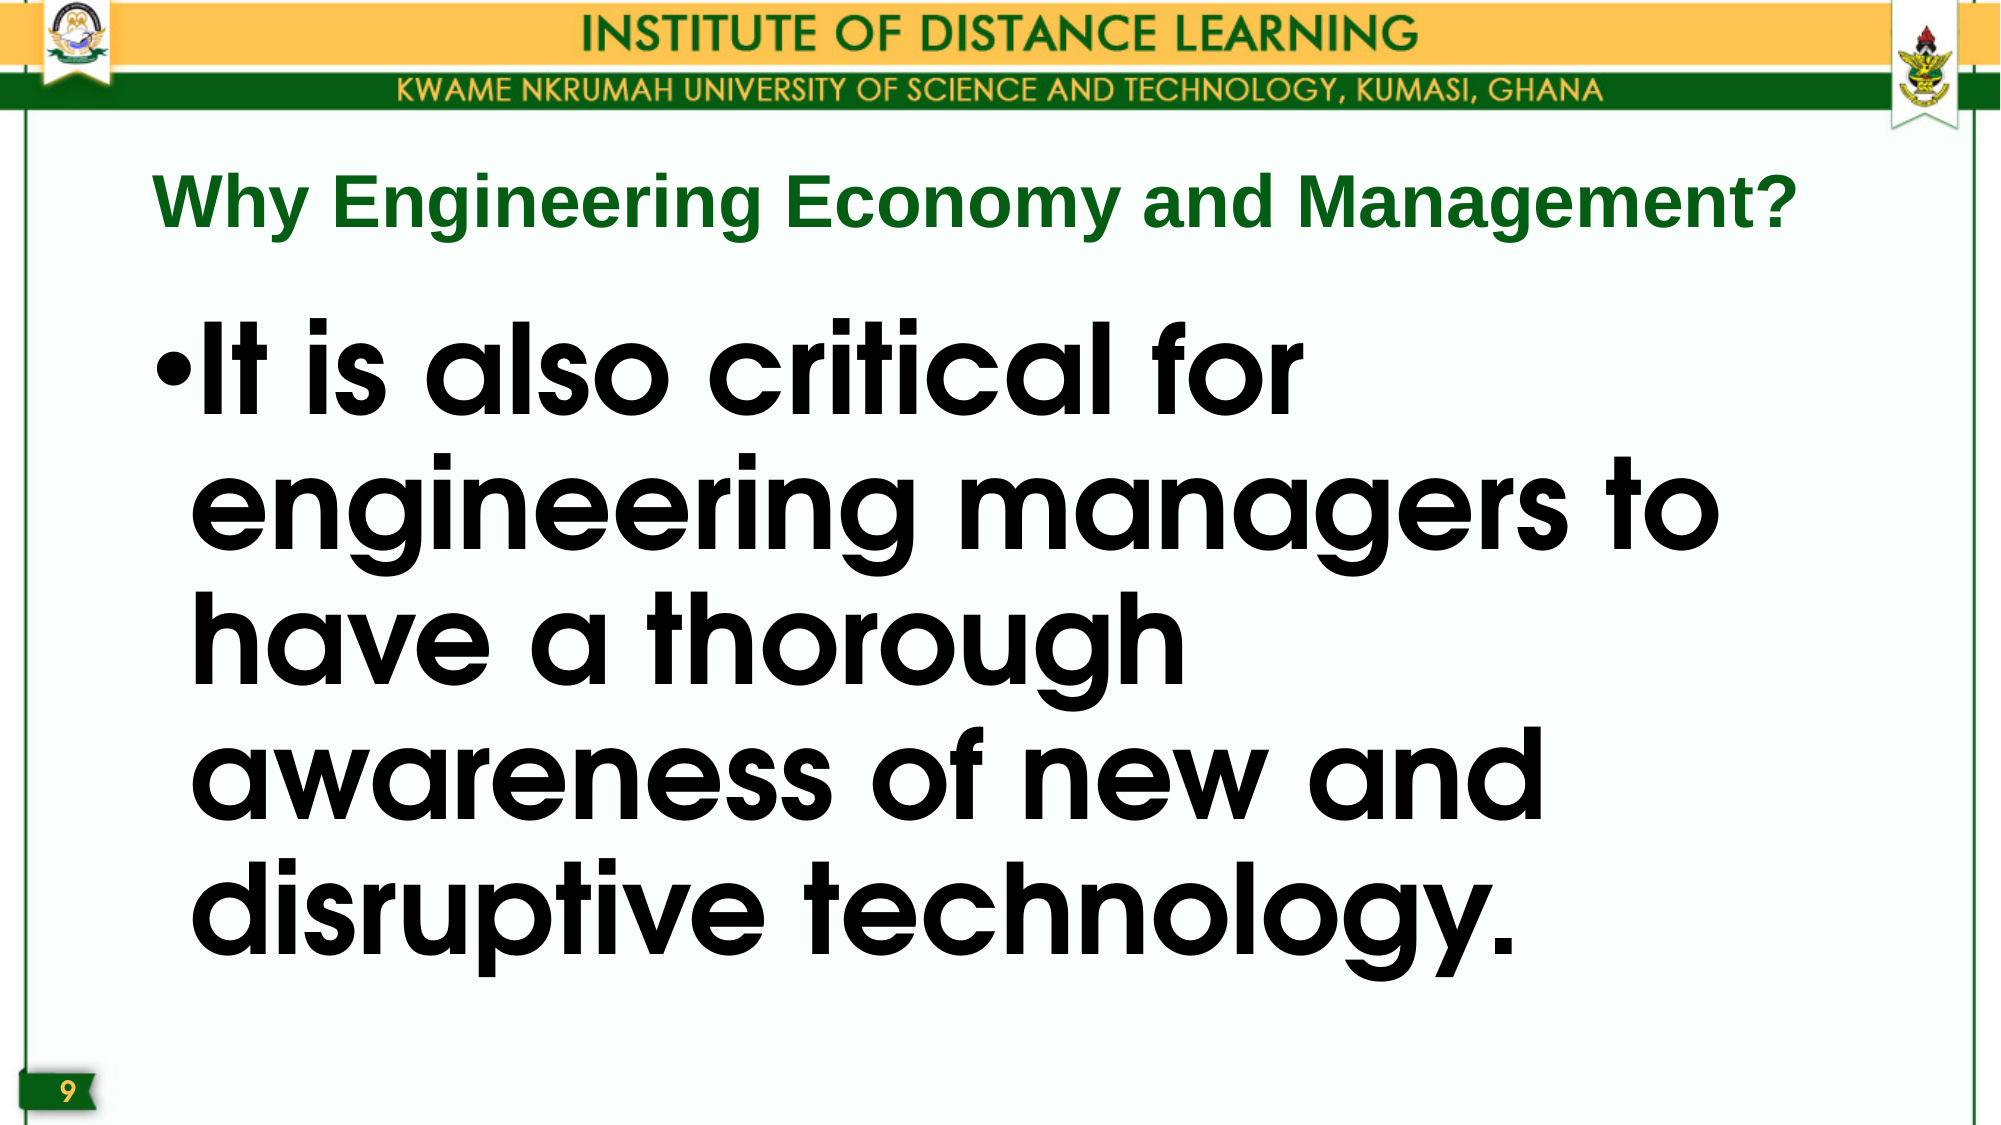

# Why Engineering Economy and Management?
It is also critical for engineering managers to have a thorough awareness of new and disruptive technology.
9